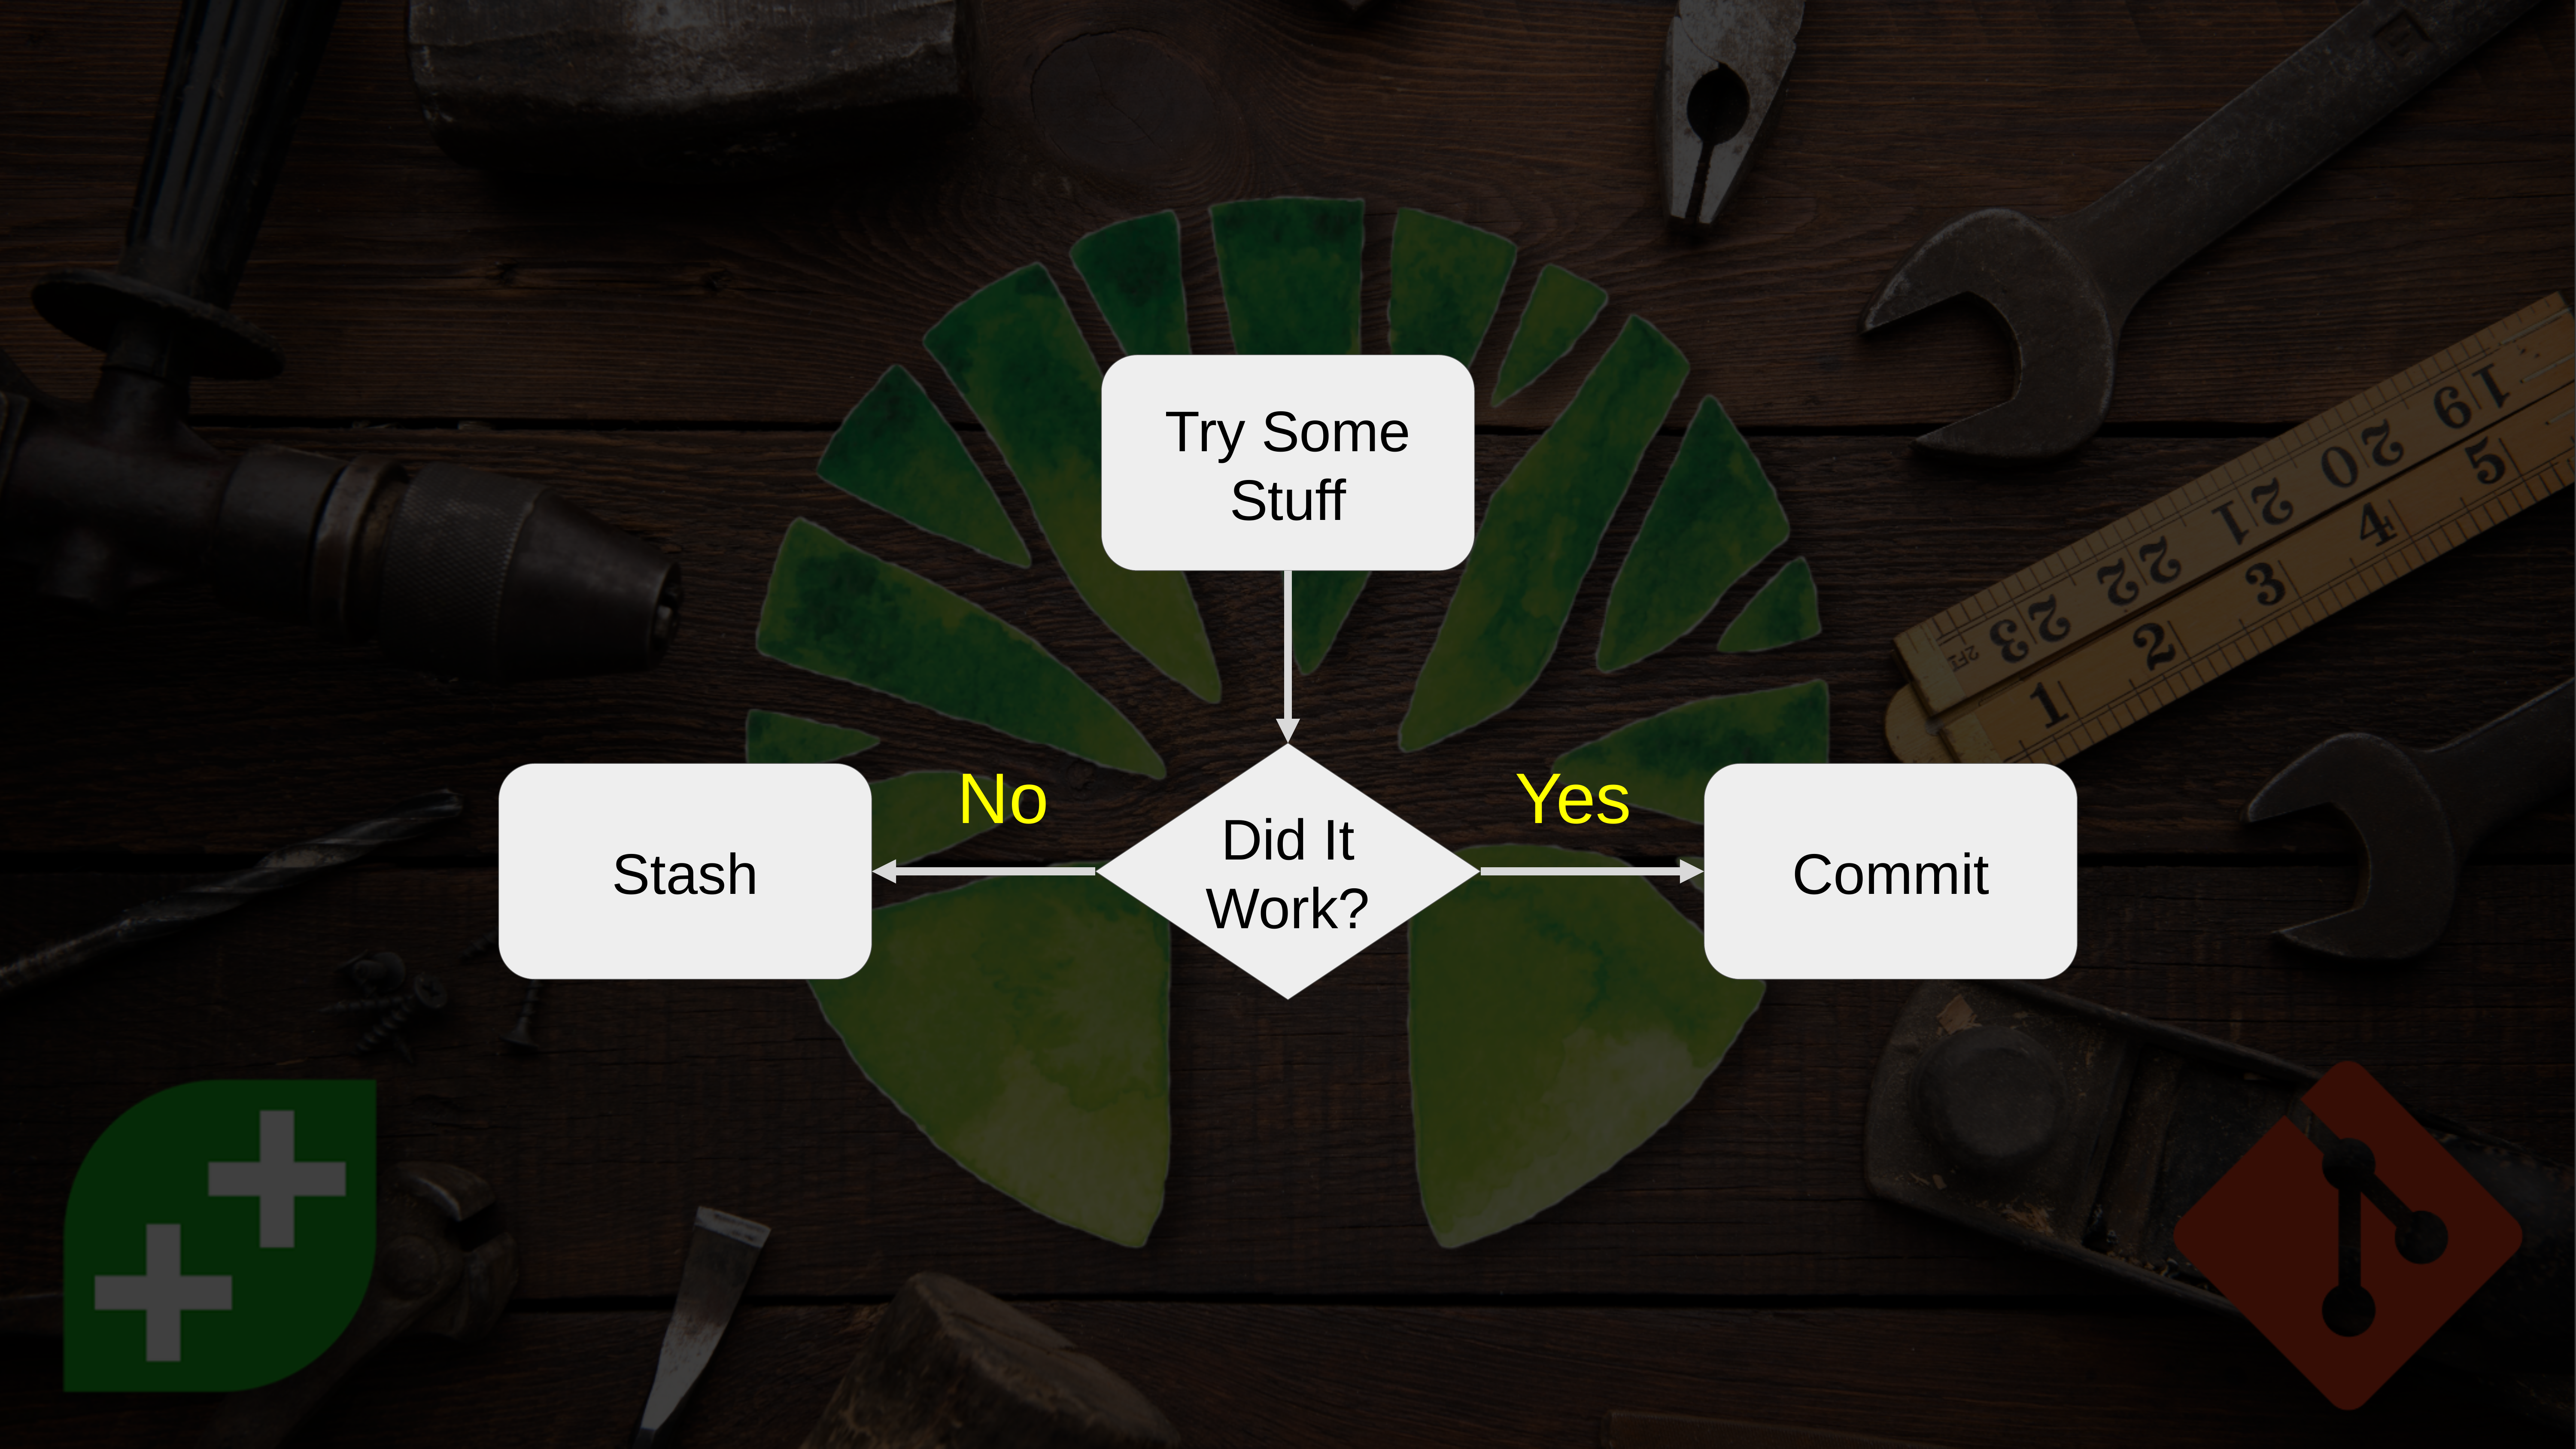

Try Some Stuff
No
Did It Work?
Yes
Stash
Commit